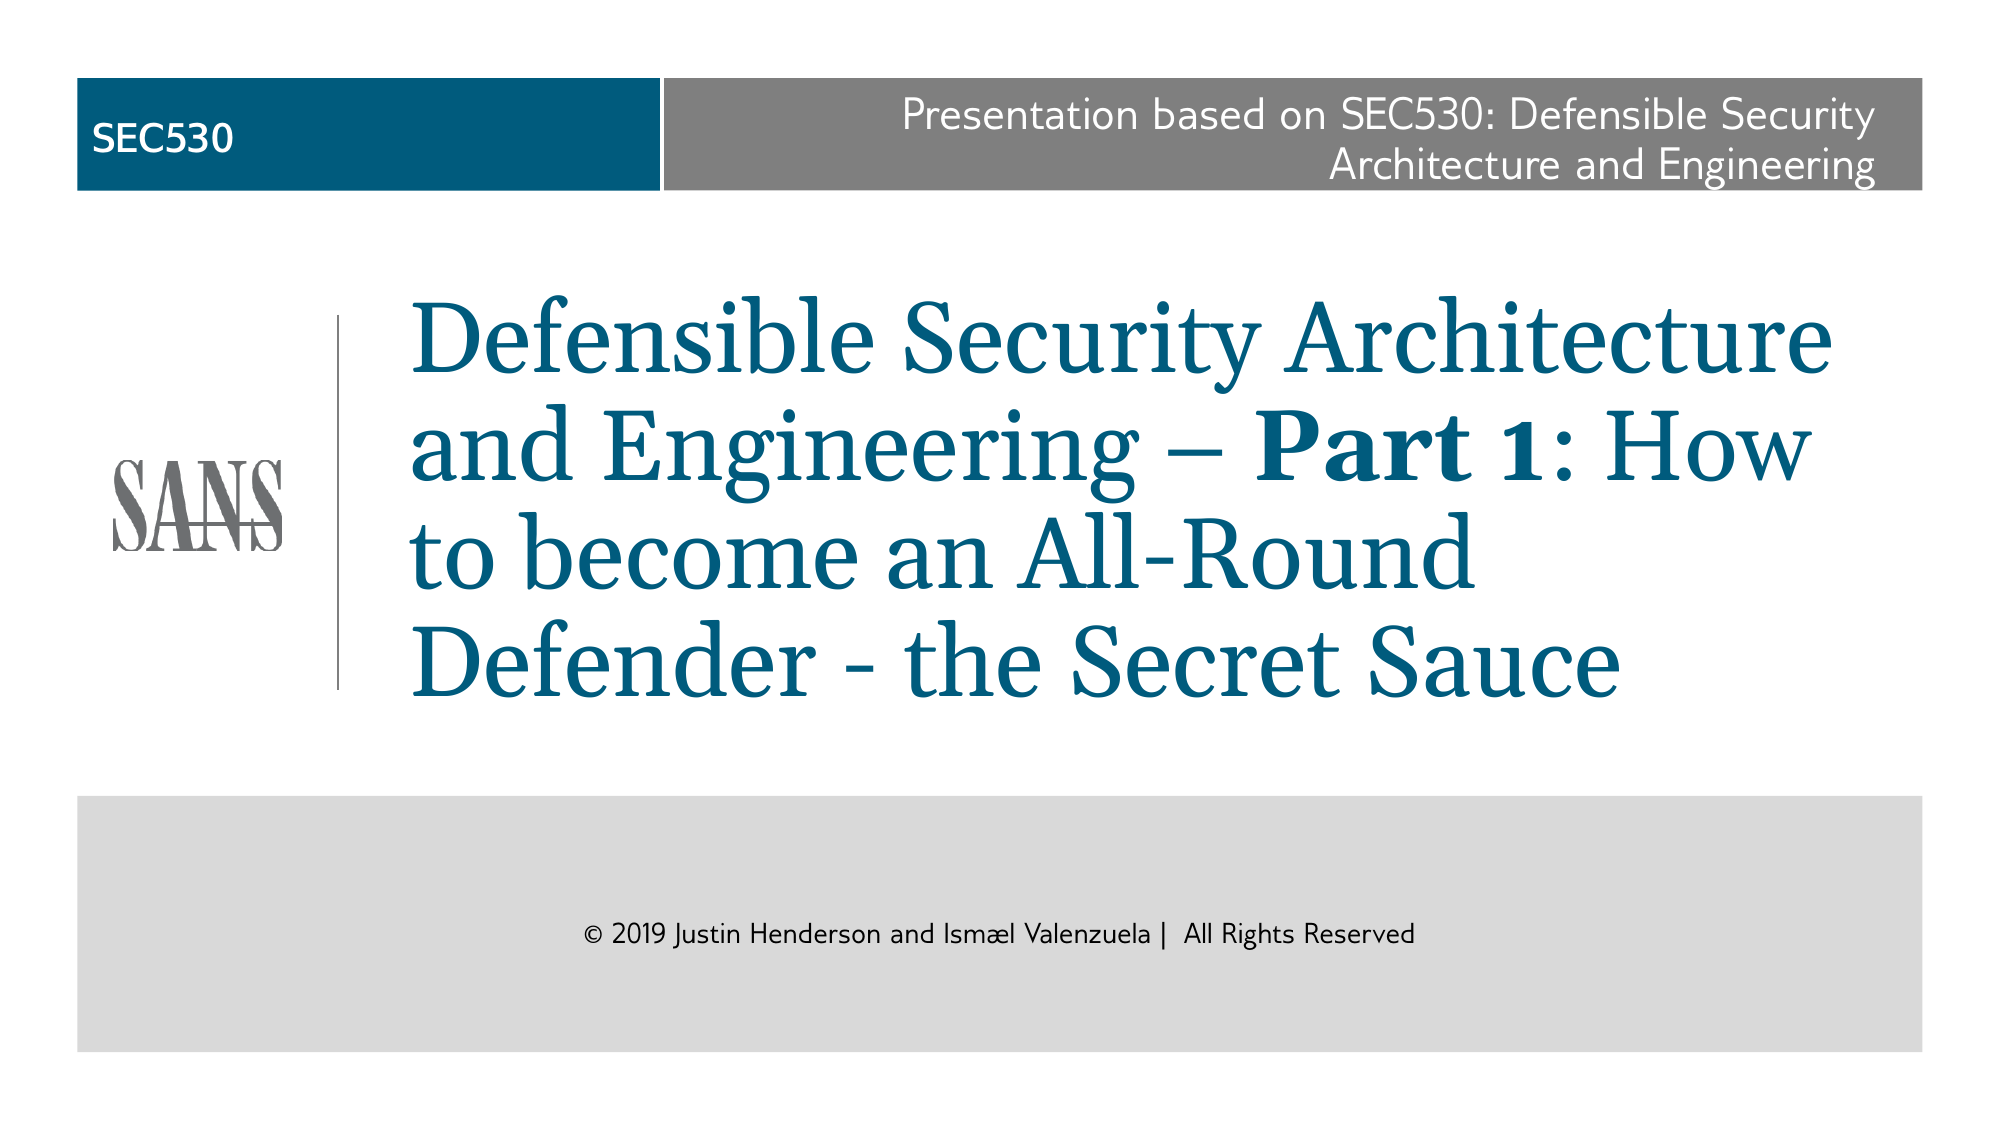

# SEC530
Presentation based on SEC530: Defensible Security Architecture and Engineering
Defensible Security Architecture and Engineering – Part 1: How to become an All-Round Defender - the Secret Sauce
© 2019 Justin Henderson and Ismael Valenzuela |  All Rights Reserved